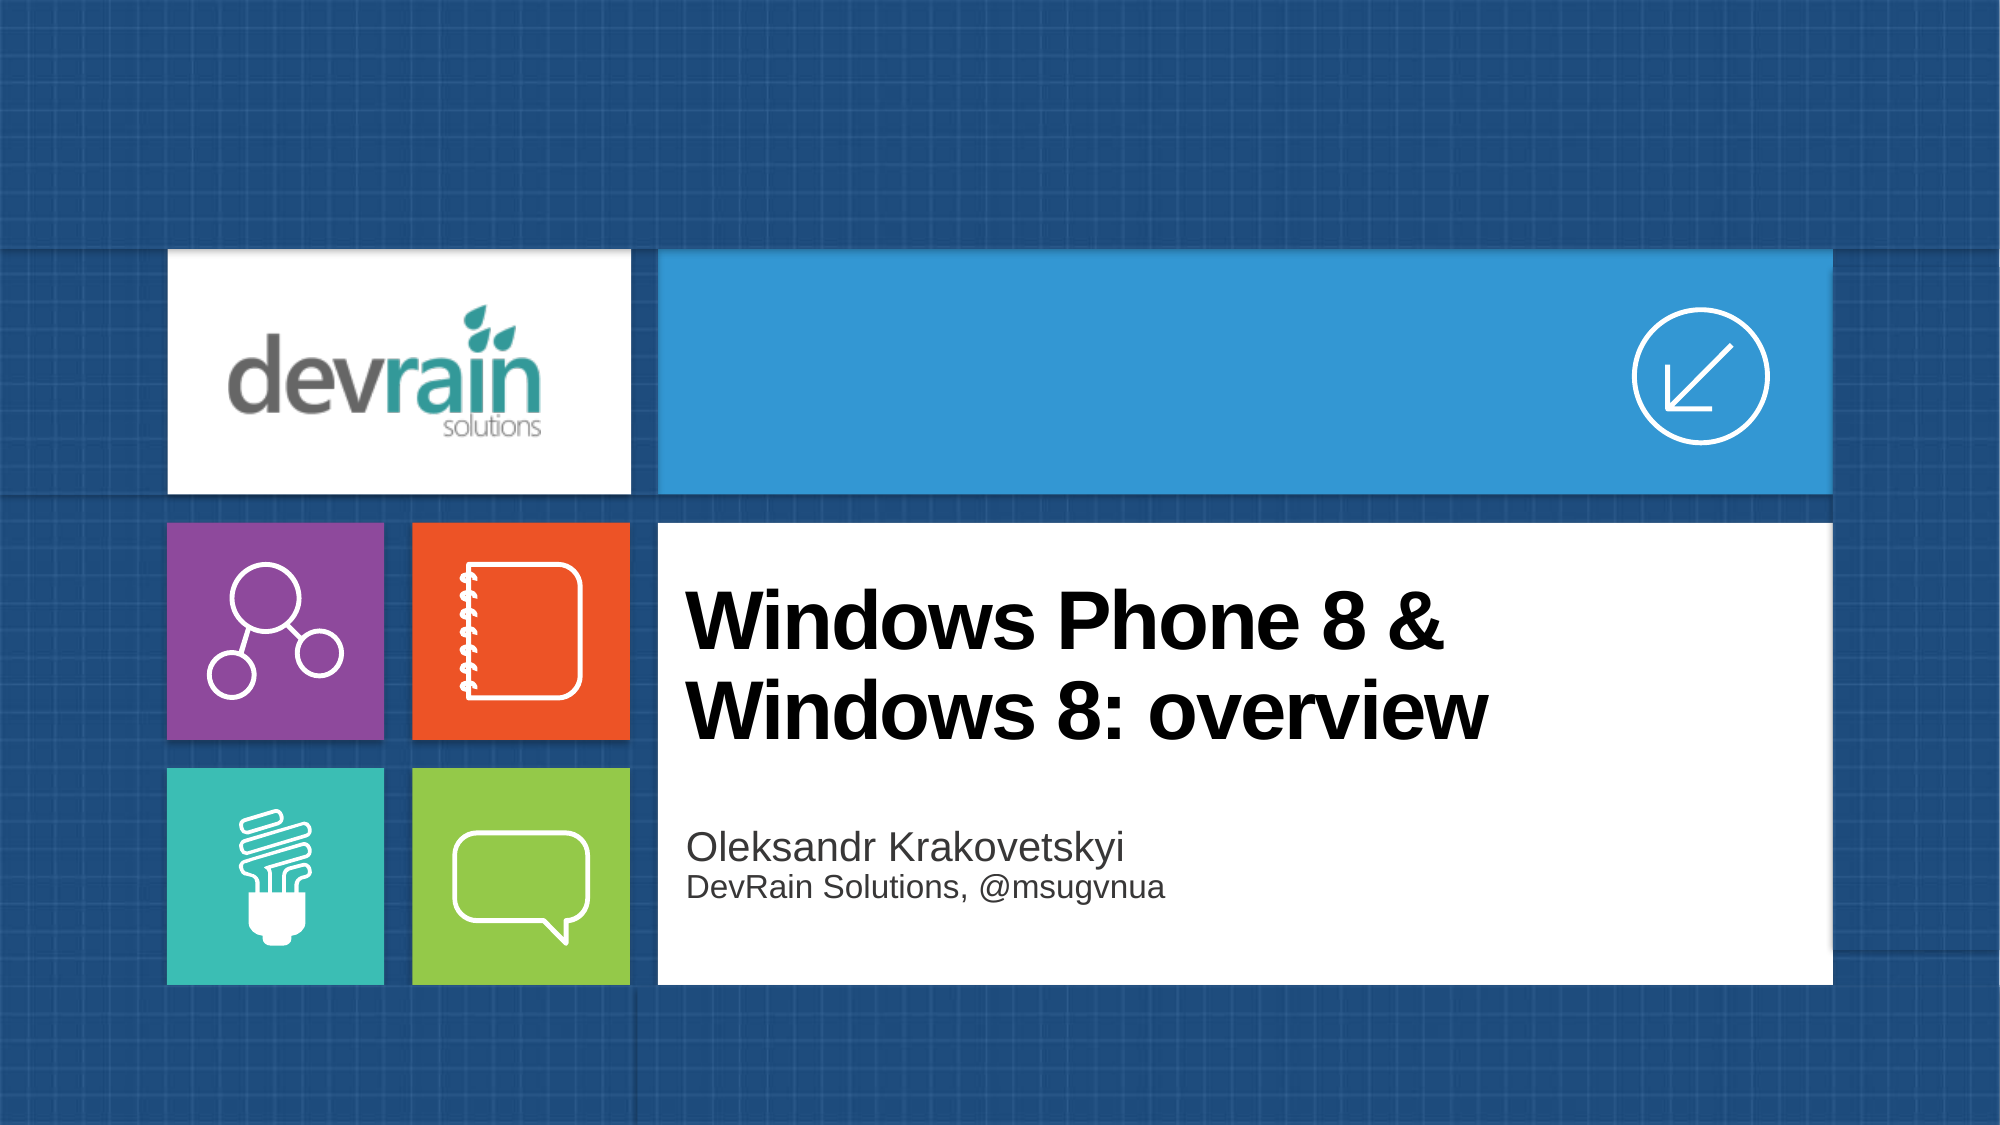

# Windows Phone 8 & Windows 8: overview
Oleksandr Krakovetskyi
DevRain Solutions, @msugvnua